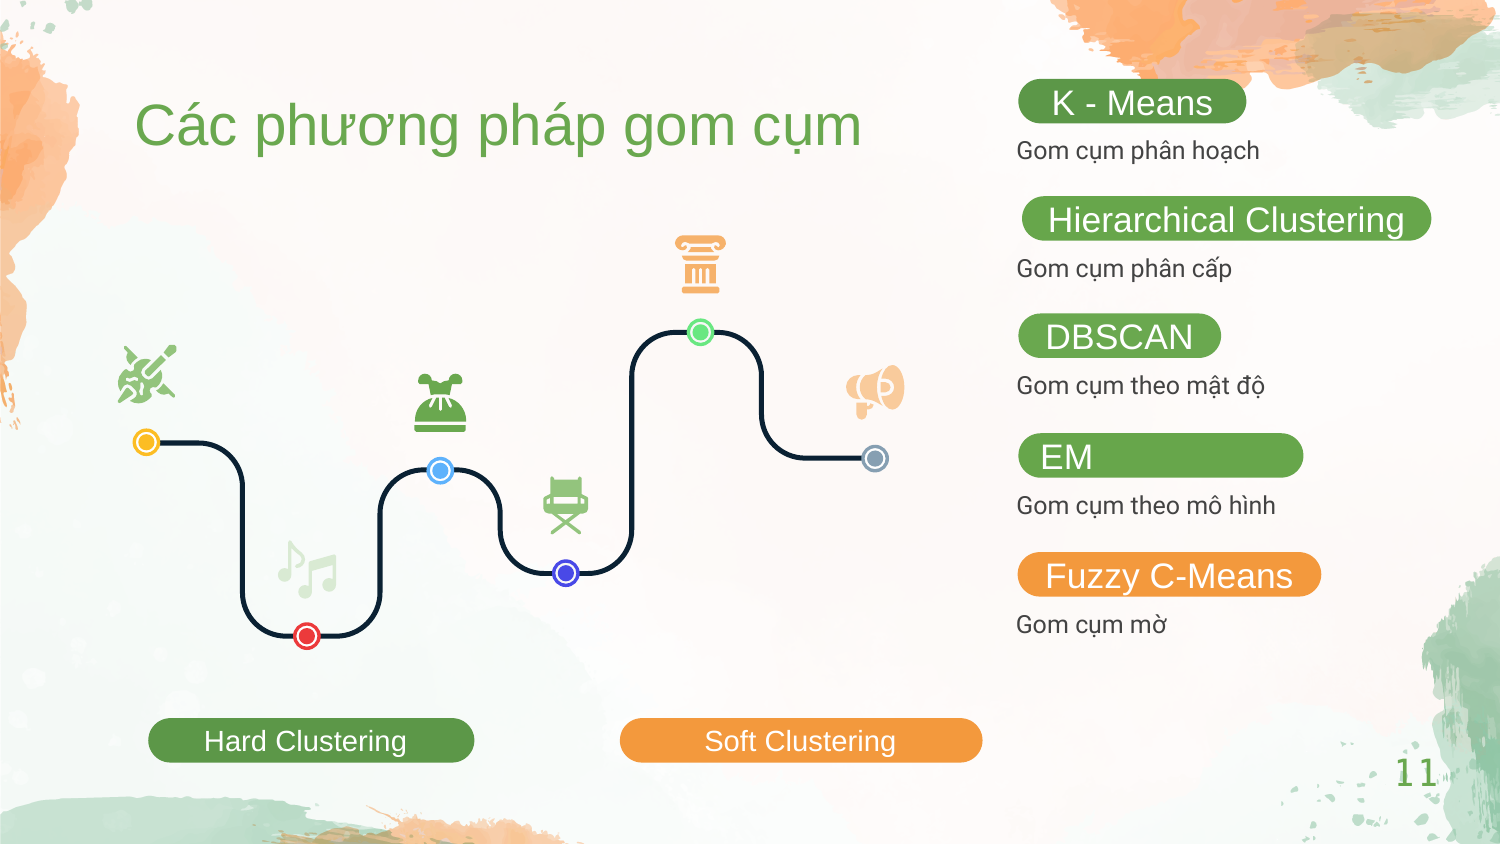

# Các phương pháp gom cụm
K - Means
Gom cụm phân hoạch

Hierarchical Clustering
Gom cụm phân cấp

DBSCAN
Gom cụm theo mật độ

EM
Gom cụm theo mô hình

Fuzzy C-Means
Gom cụm mờ

Soft Clustering
Hard Clustering
11